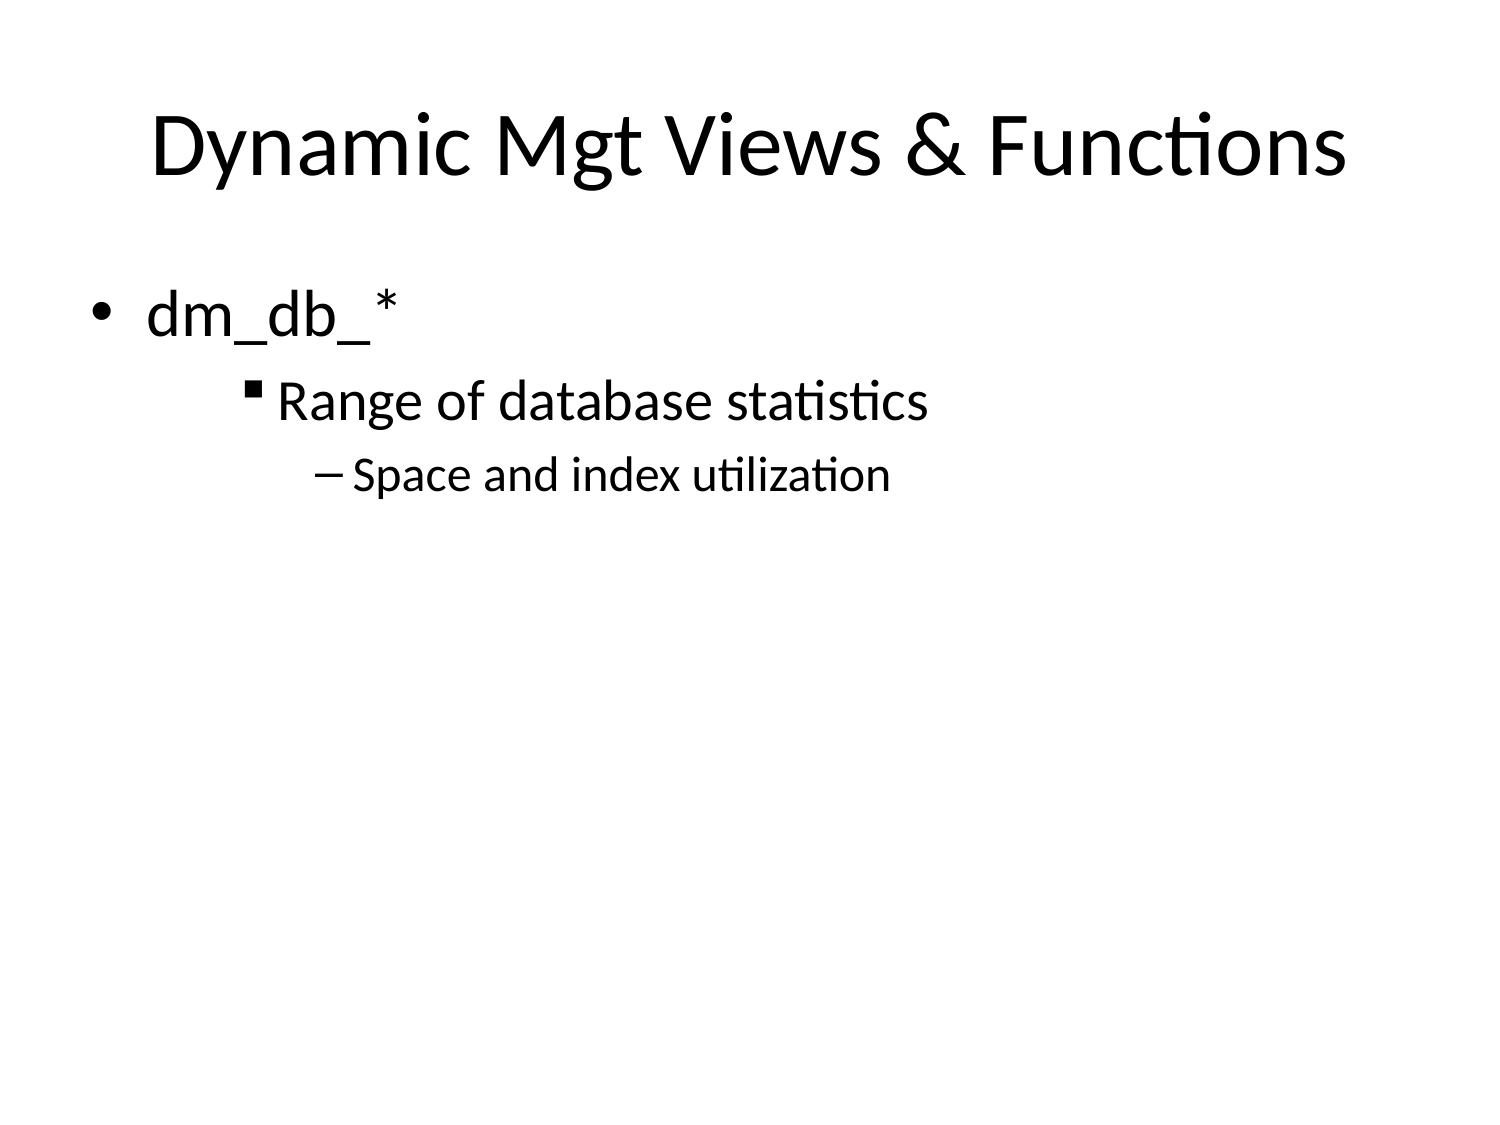

# Dynamic Mgt Views & Functions
dm_db_*
Range of database statistics
Space and index utilization